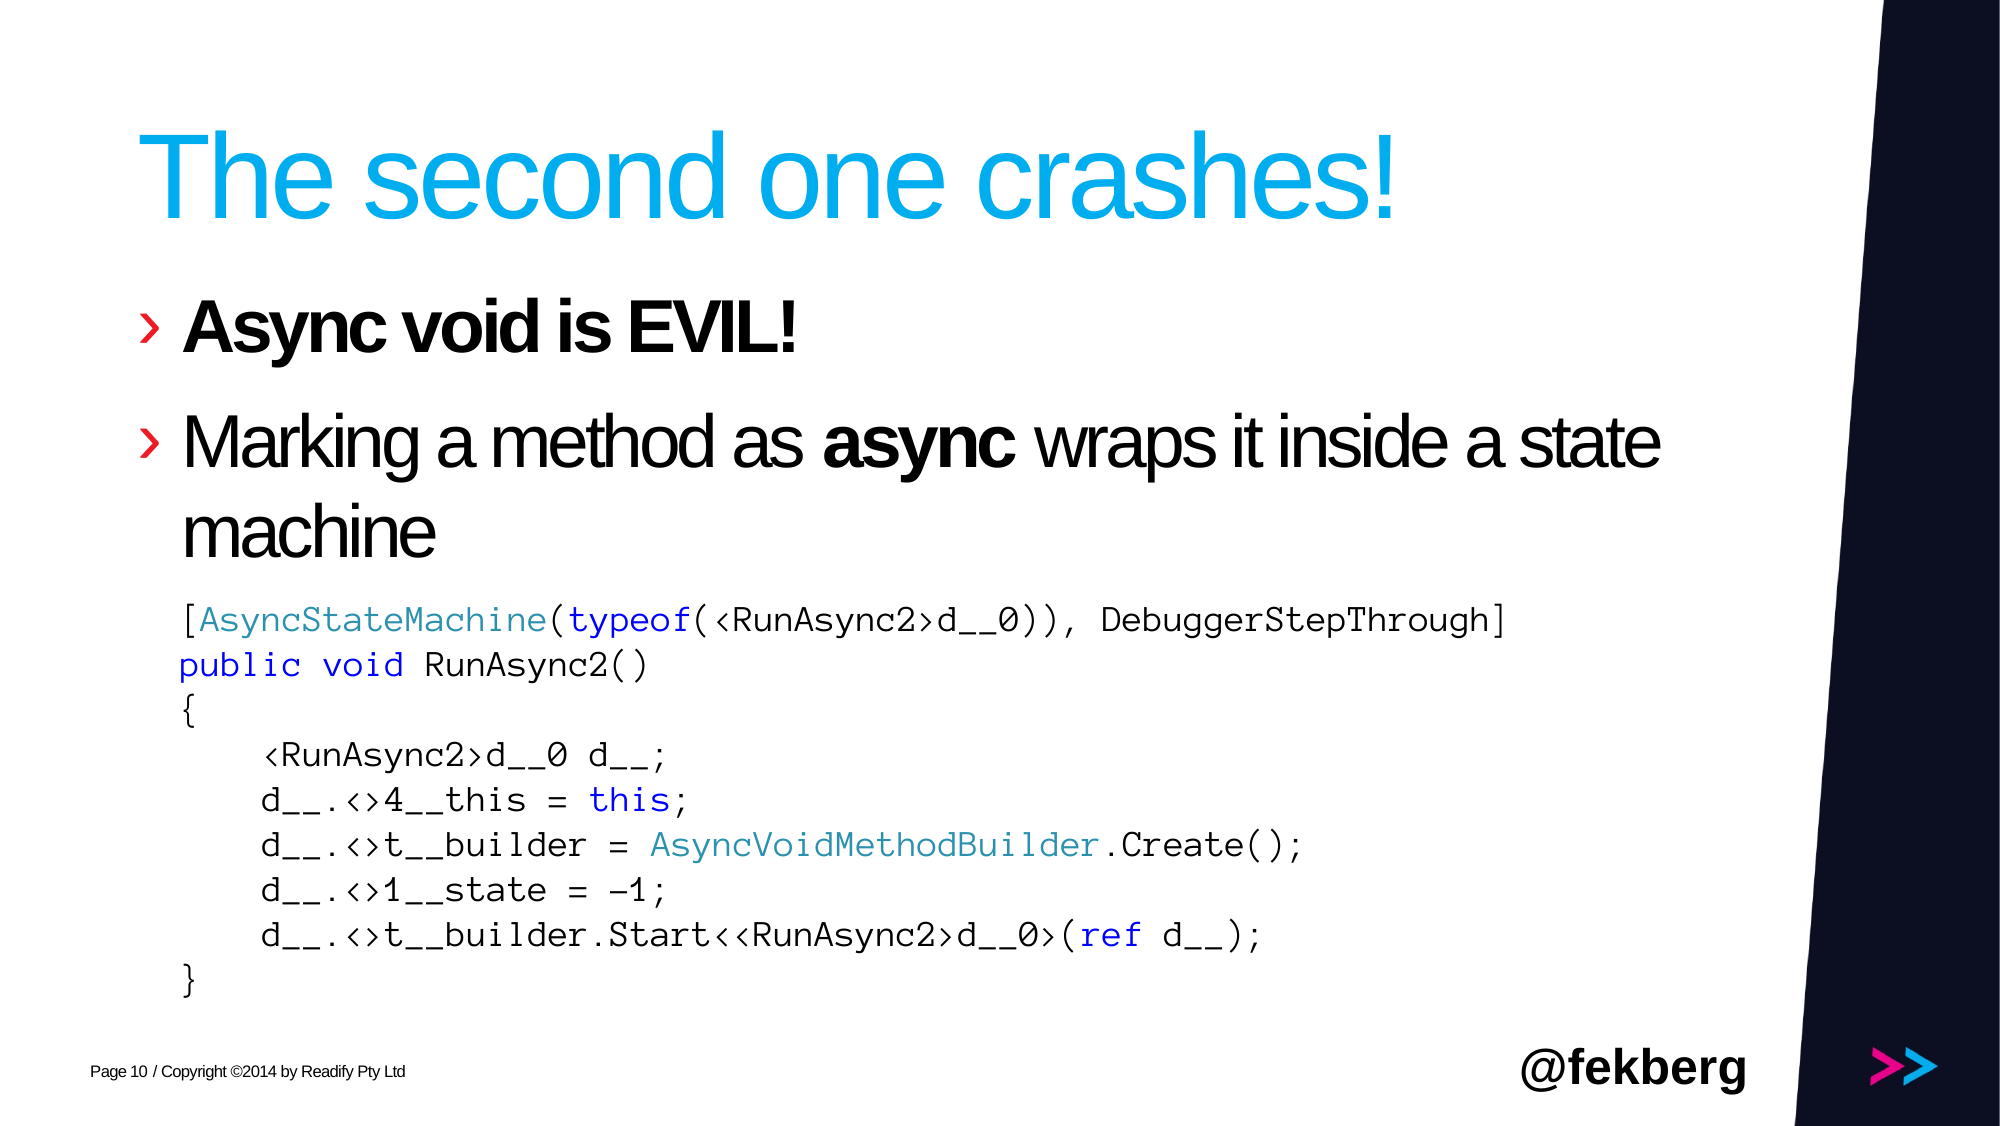

# The second one crashes!
Async void is EVIL!
Marking a method as async wraps it inside a state machine
[AsyncStateMachine(typeof(<RunAsync2>d__0)), DebuggerStepThrough]
public void RunAsync2()
{
    <RunAsync2>d__0 d__;
    d__.<>4__this = this;
    d__.<>t__builder = AsyncVoidMethodBuilder.Create();
    d__.<>1__state = -1;
    d__.<>t__builder.Start<<RunAsync2>d__0>(ref d__);
}
@fekberg
10
/ Copyright ©2014 by Readify Pty Ltd